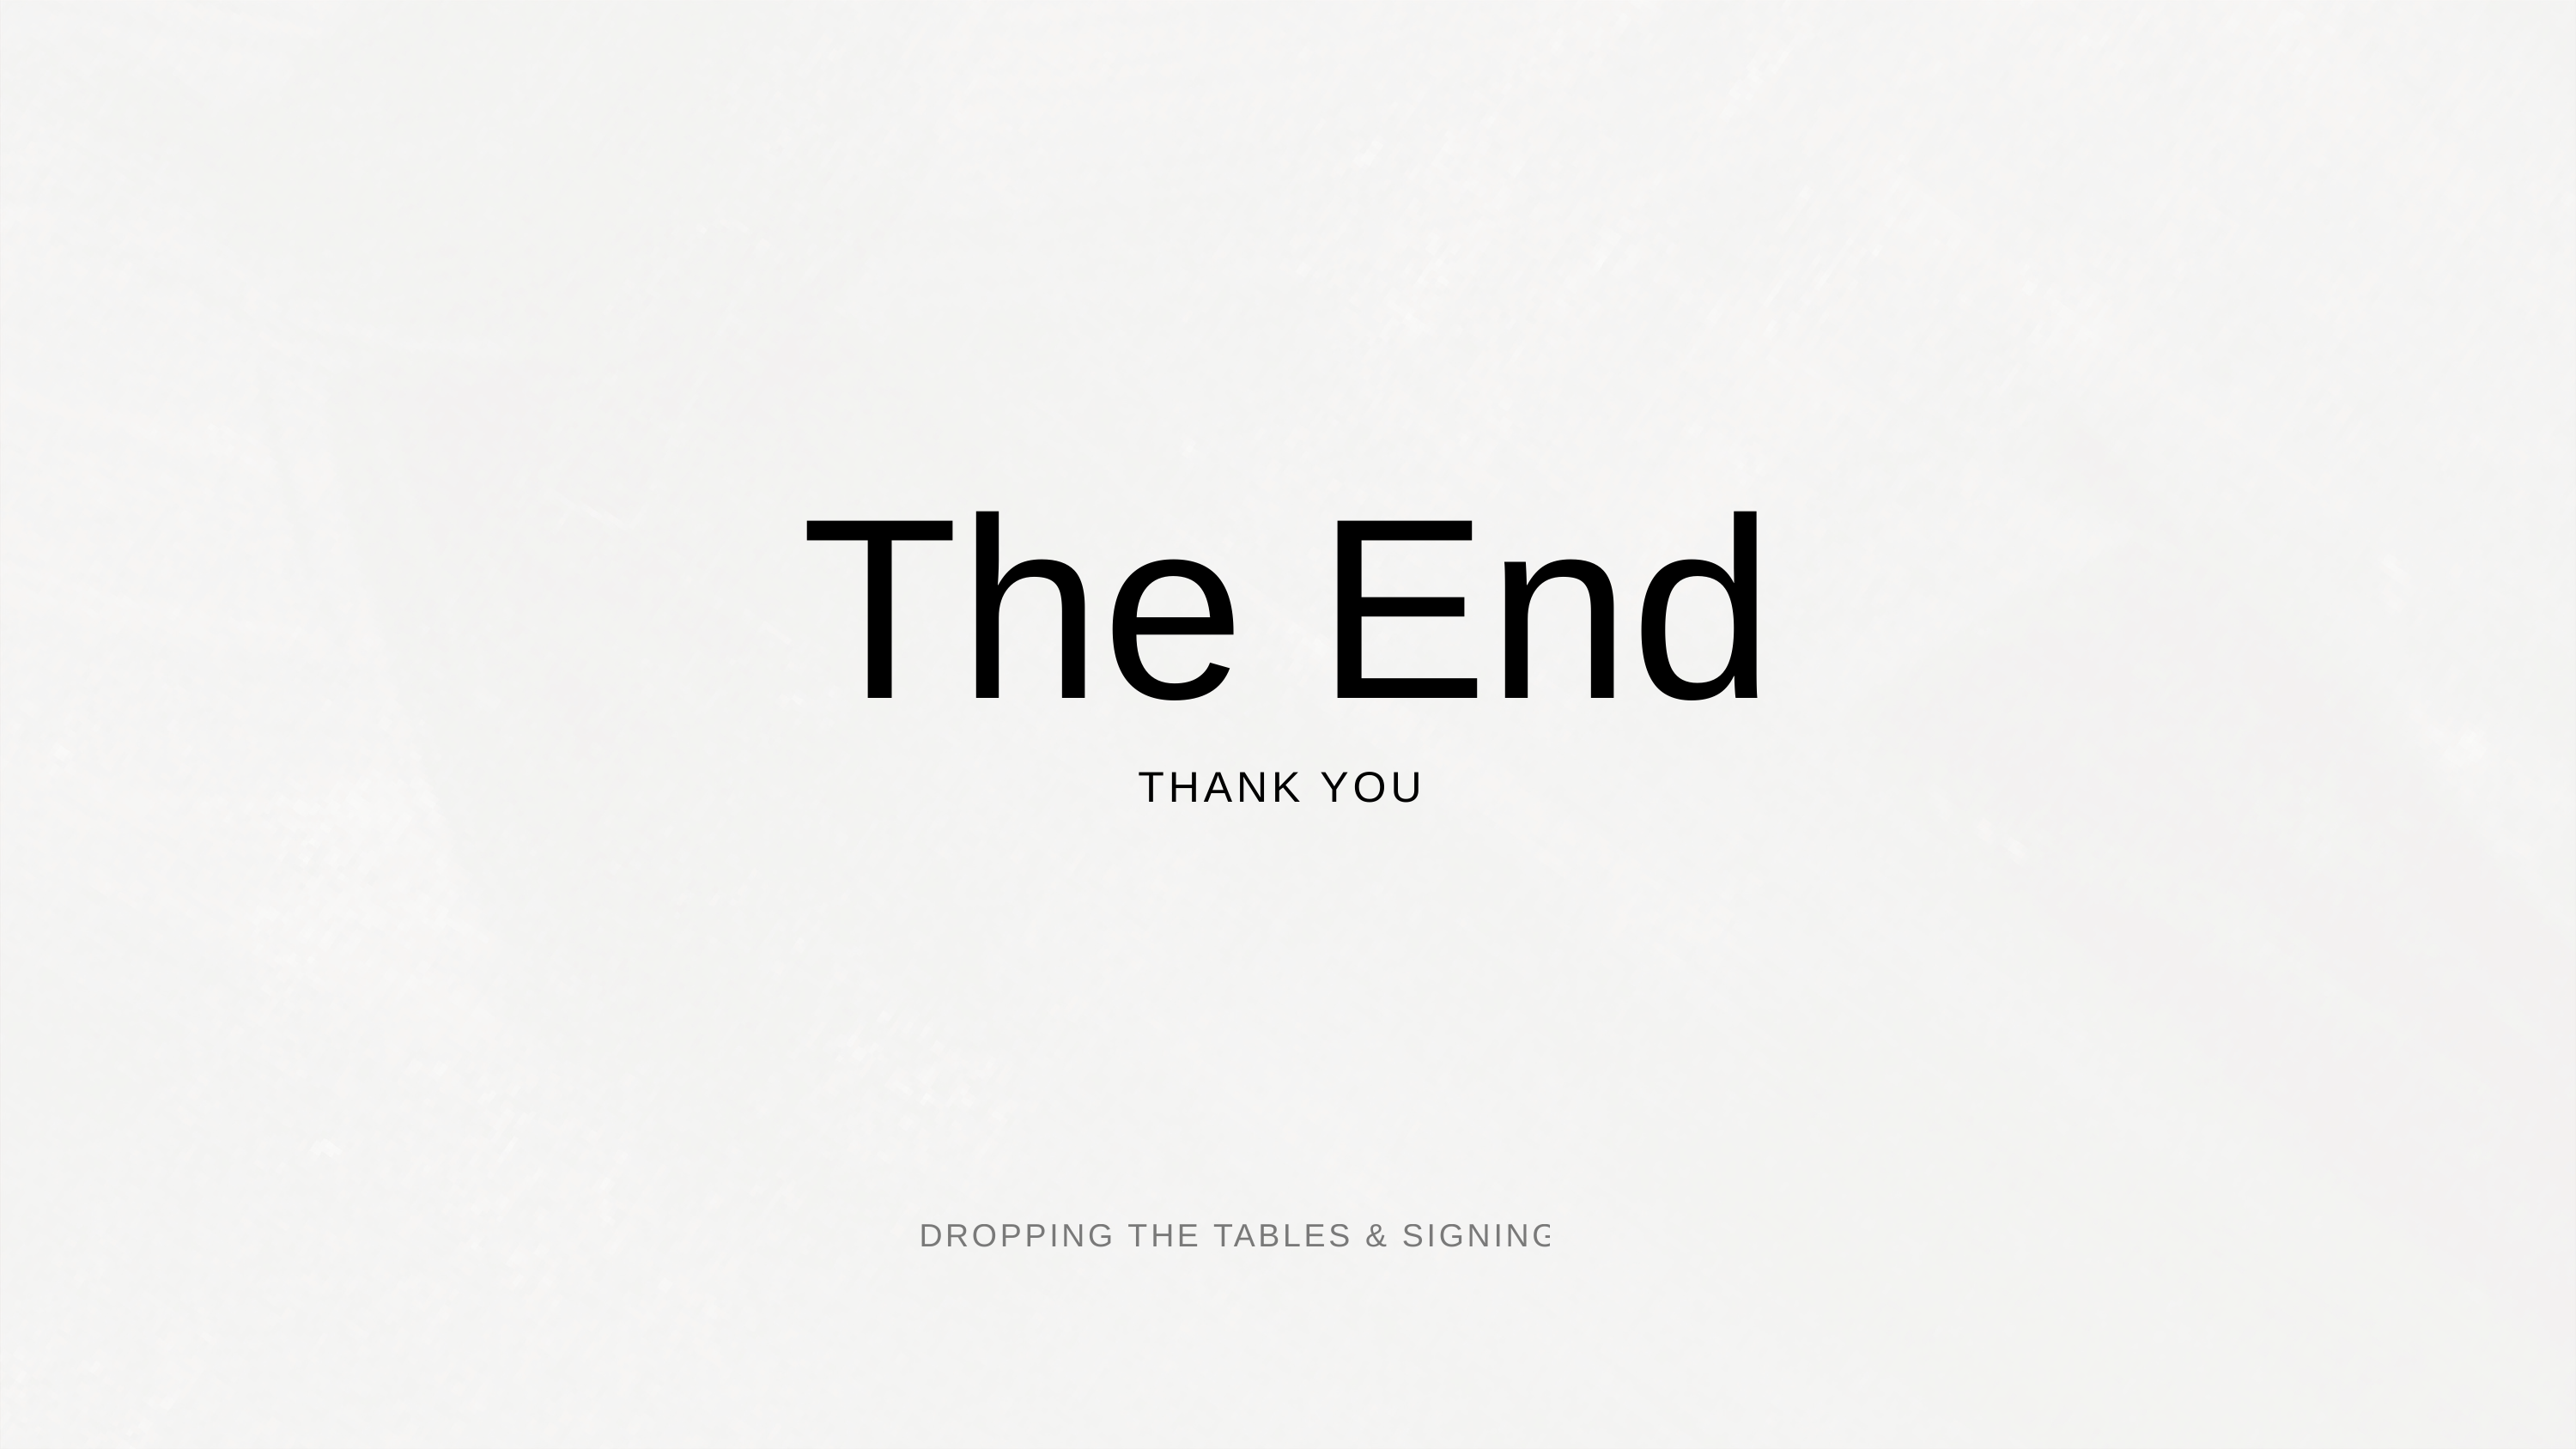

The End
THANK YOU
DROPPING THE TABLES & SIGNING OFF!